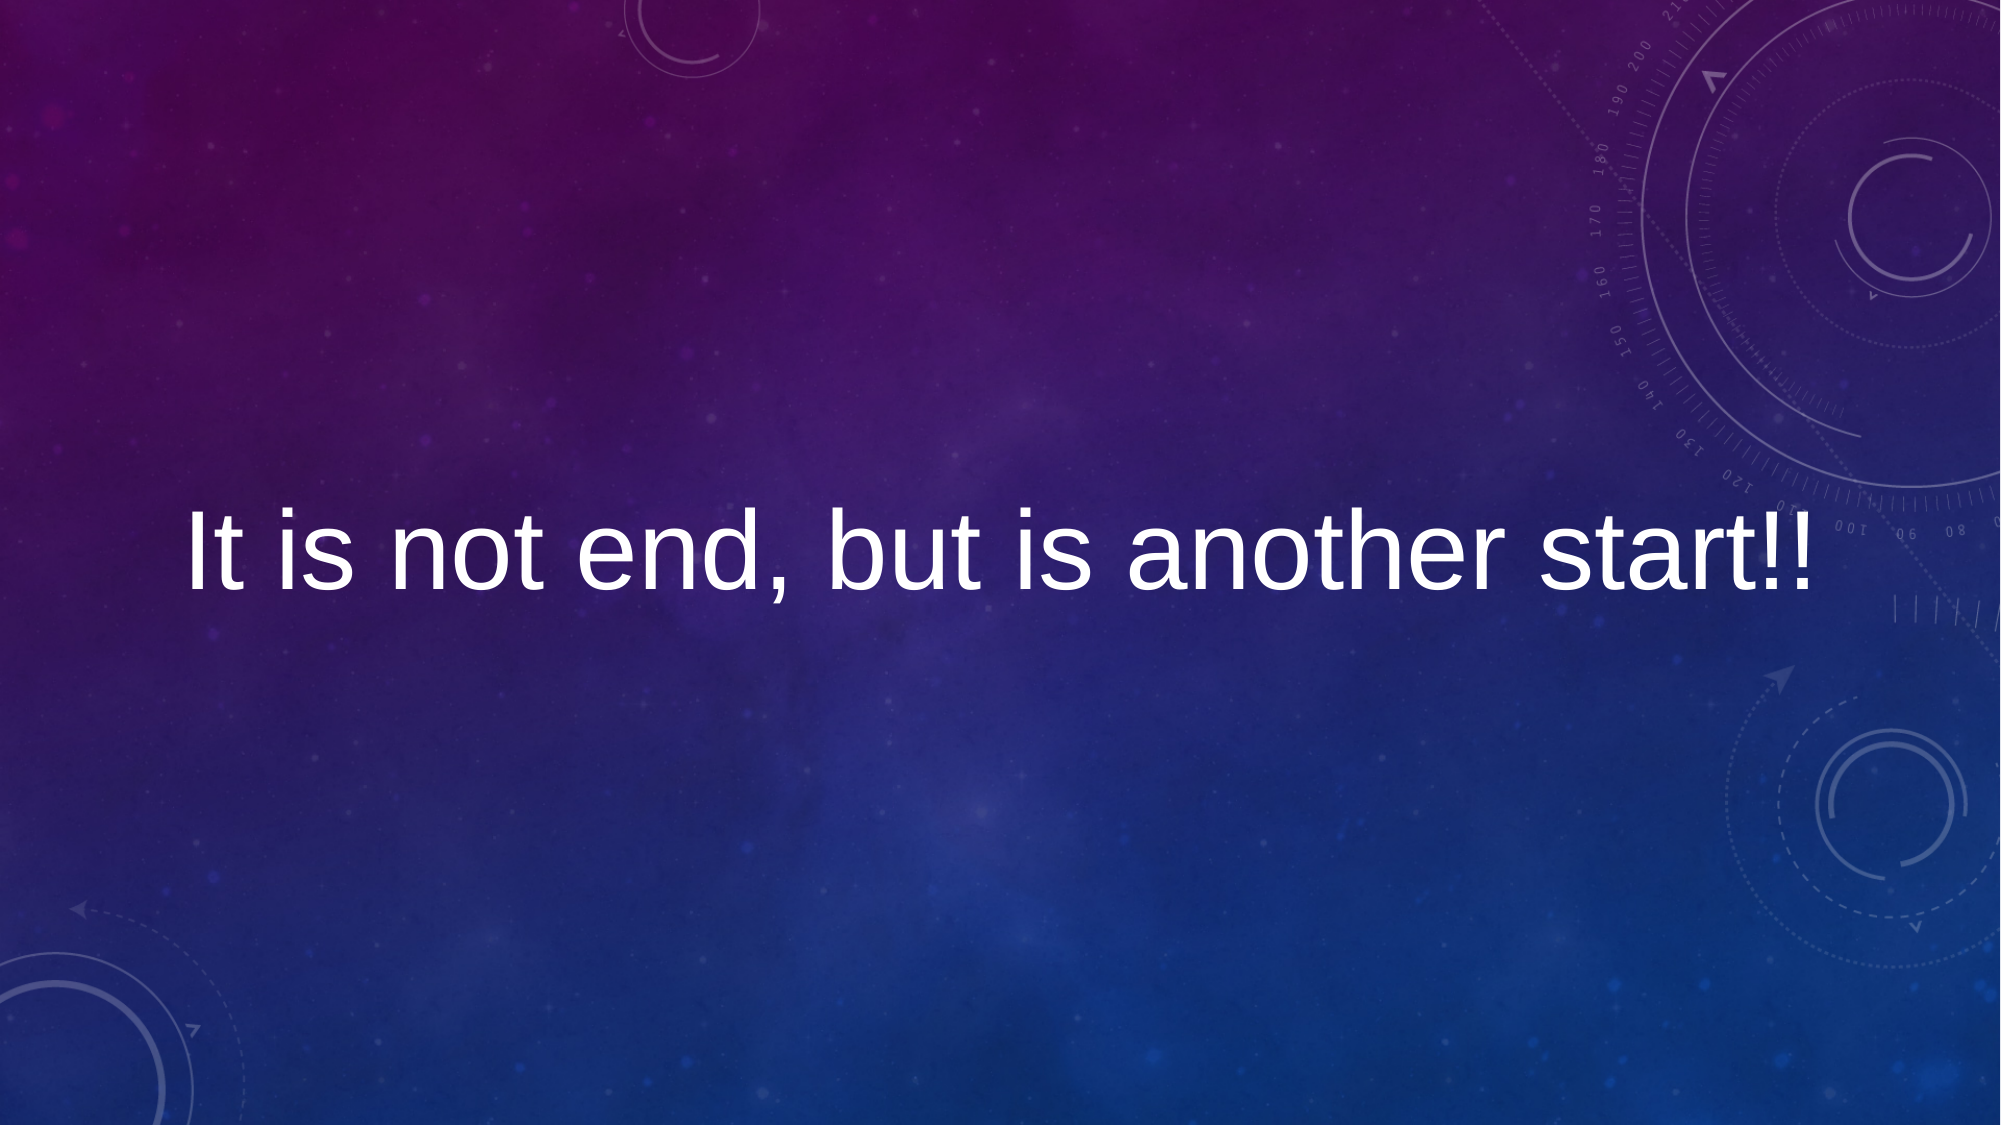

It is not end, but is another start!!